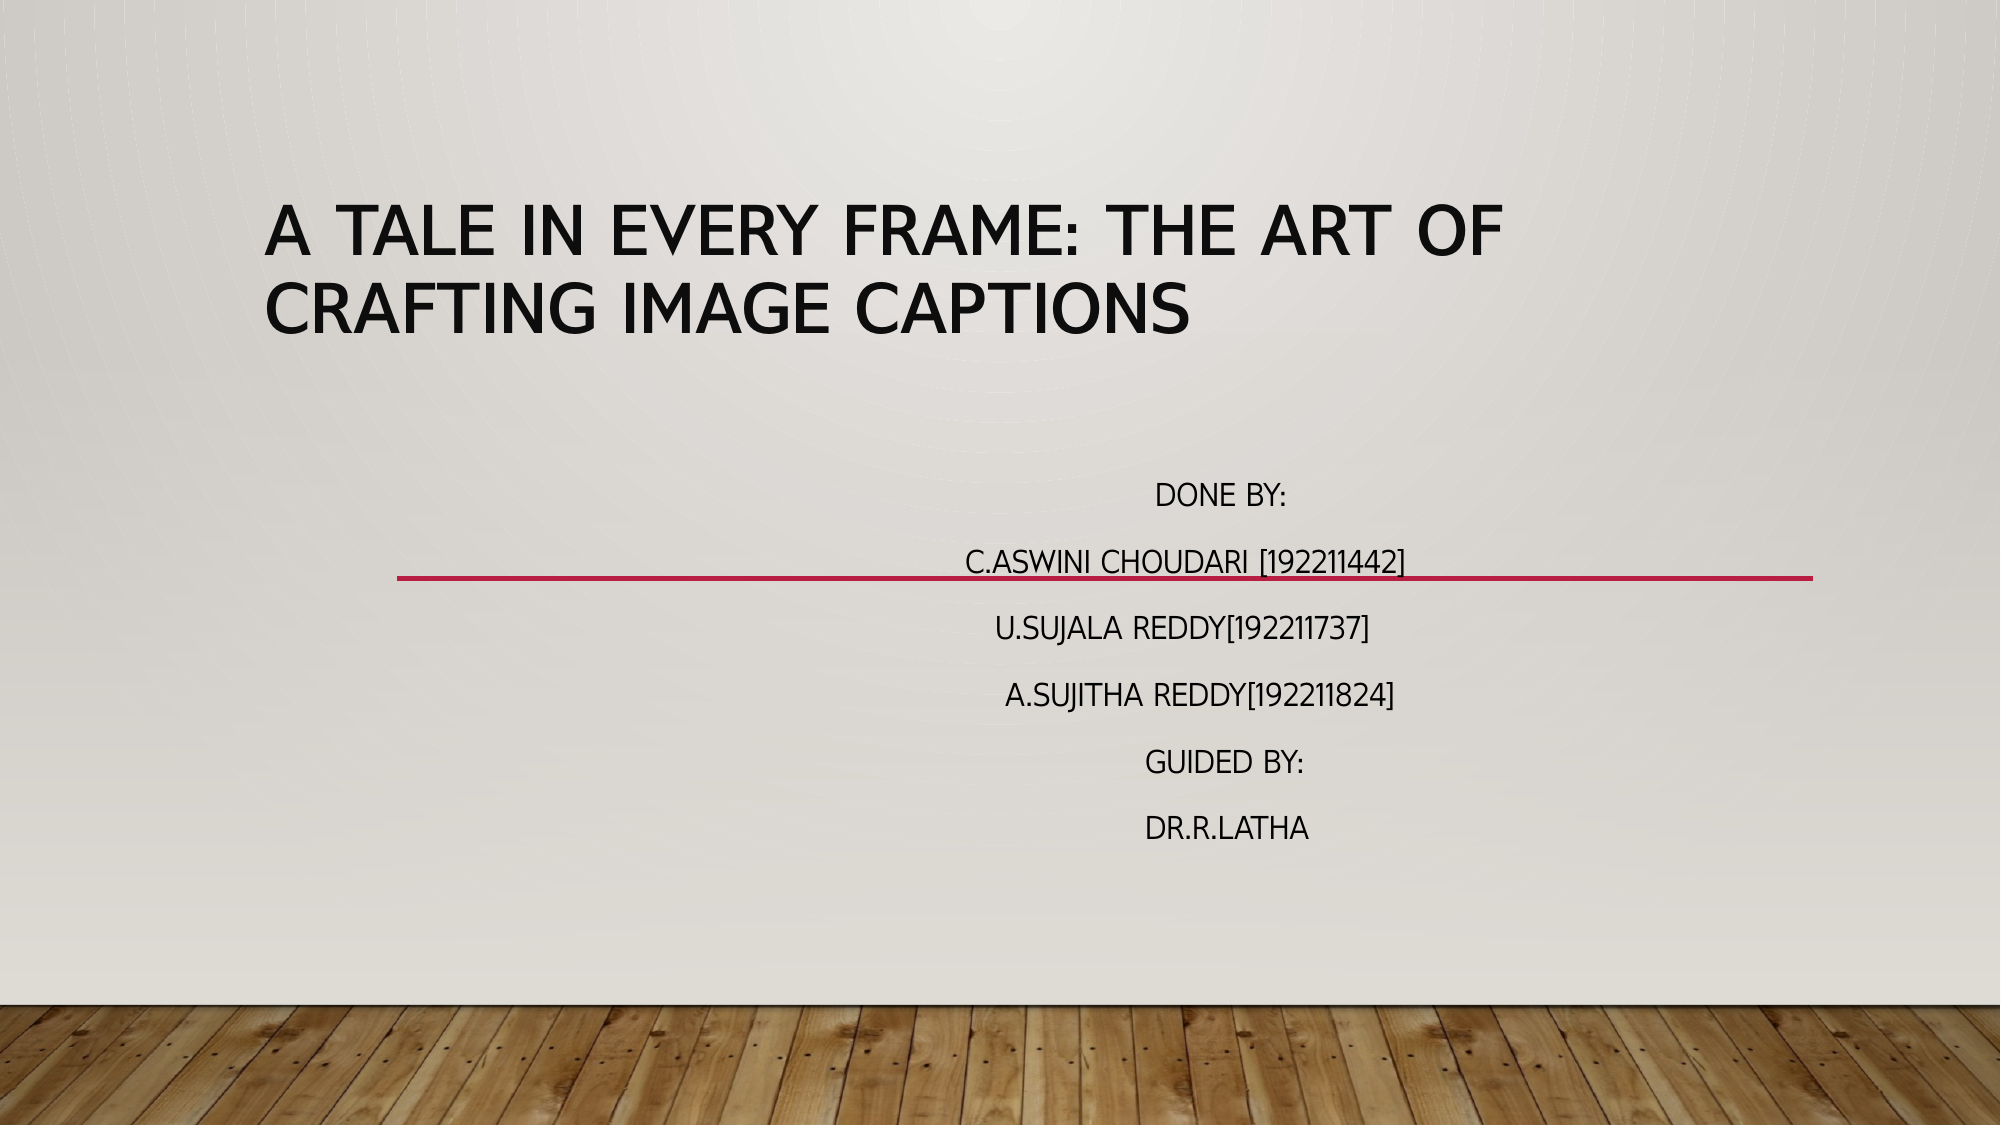

# A TALE IN EVERY FRAME: THE ART OF CRAFTING IMAGE CAPTIONS

                                                                                         Done By:
                                                                      C.ASWINI CHOUDARI [192211442]
                                                                         U.SUJALA REDDY[192211737]
                                                                          A.SUJITHA REDDY[192211824]
                                                                                        Guided By:
                                                                                        DR.R.LATHA